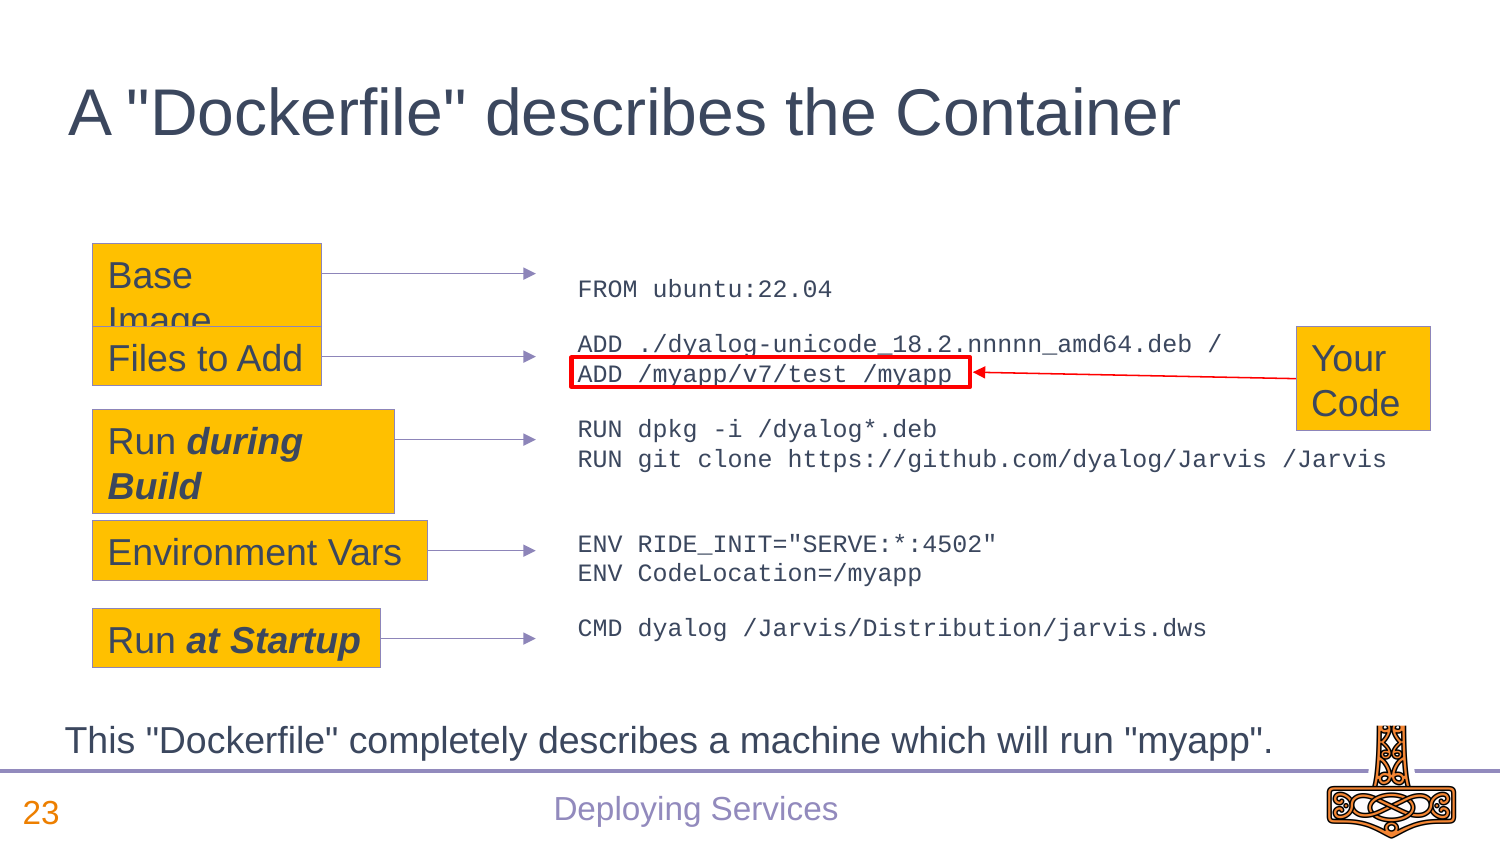

# A "Dockerfile" describes the Container
FROM ubuntu:22.04
ADD ./dyalog-unicode_18.2.nnnnn_amd64.deb /
ADD /myapp/v7/test /myapp
RUN dpkg -i /dyalog*.deb
RUN git clone https://github.com/dyalog/Jarvis /Jarvis
ENV RIDE_INIT="SERVE:*:4502"
ENV CodeLocation=/myapp
CMD dyalog /Jarvis/Distribution/jarvis.dws
Base Image

Files to Add
Your Code

Run during Build
Environment Vars
Run at Startup
This "Dockerfile" completely describes a machine which will run "myapp".